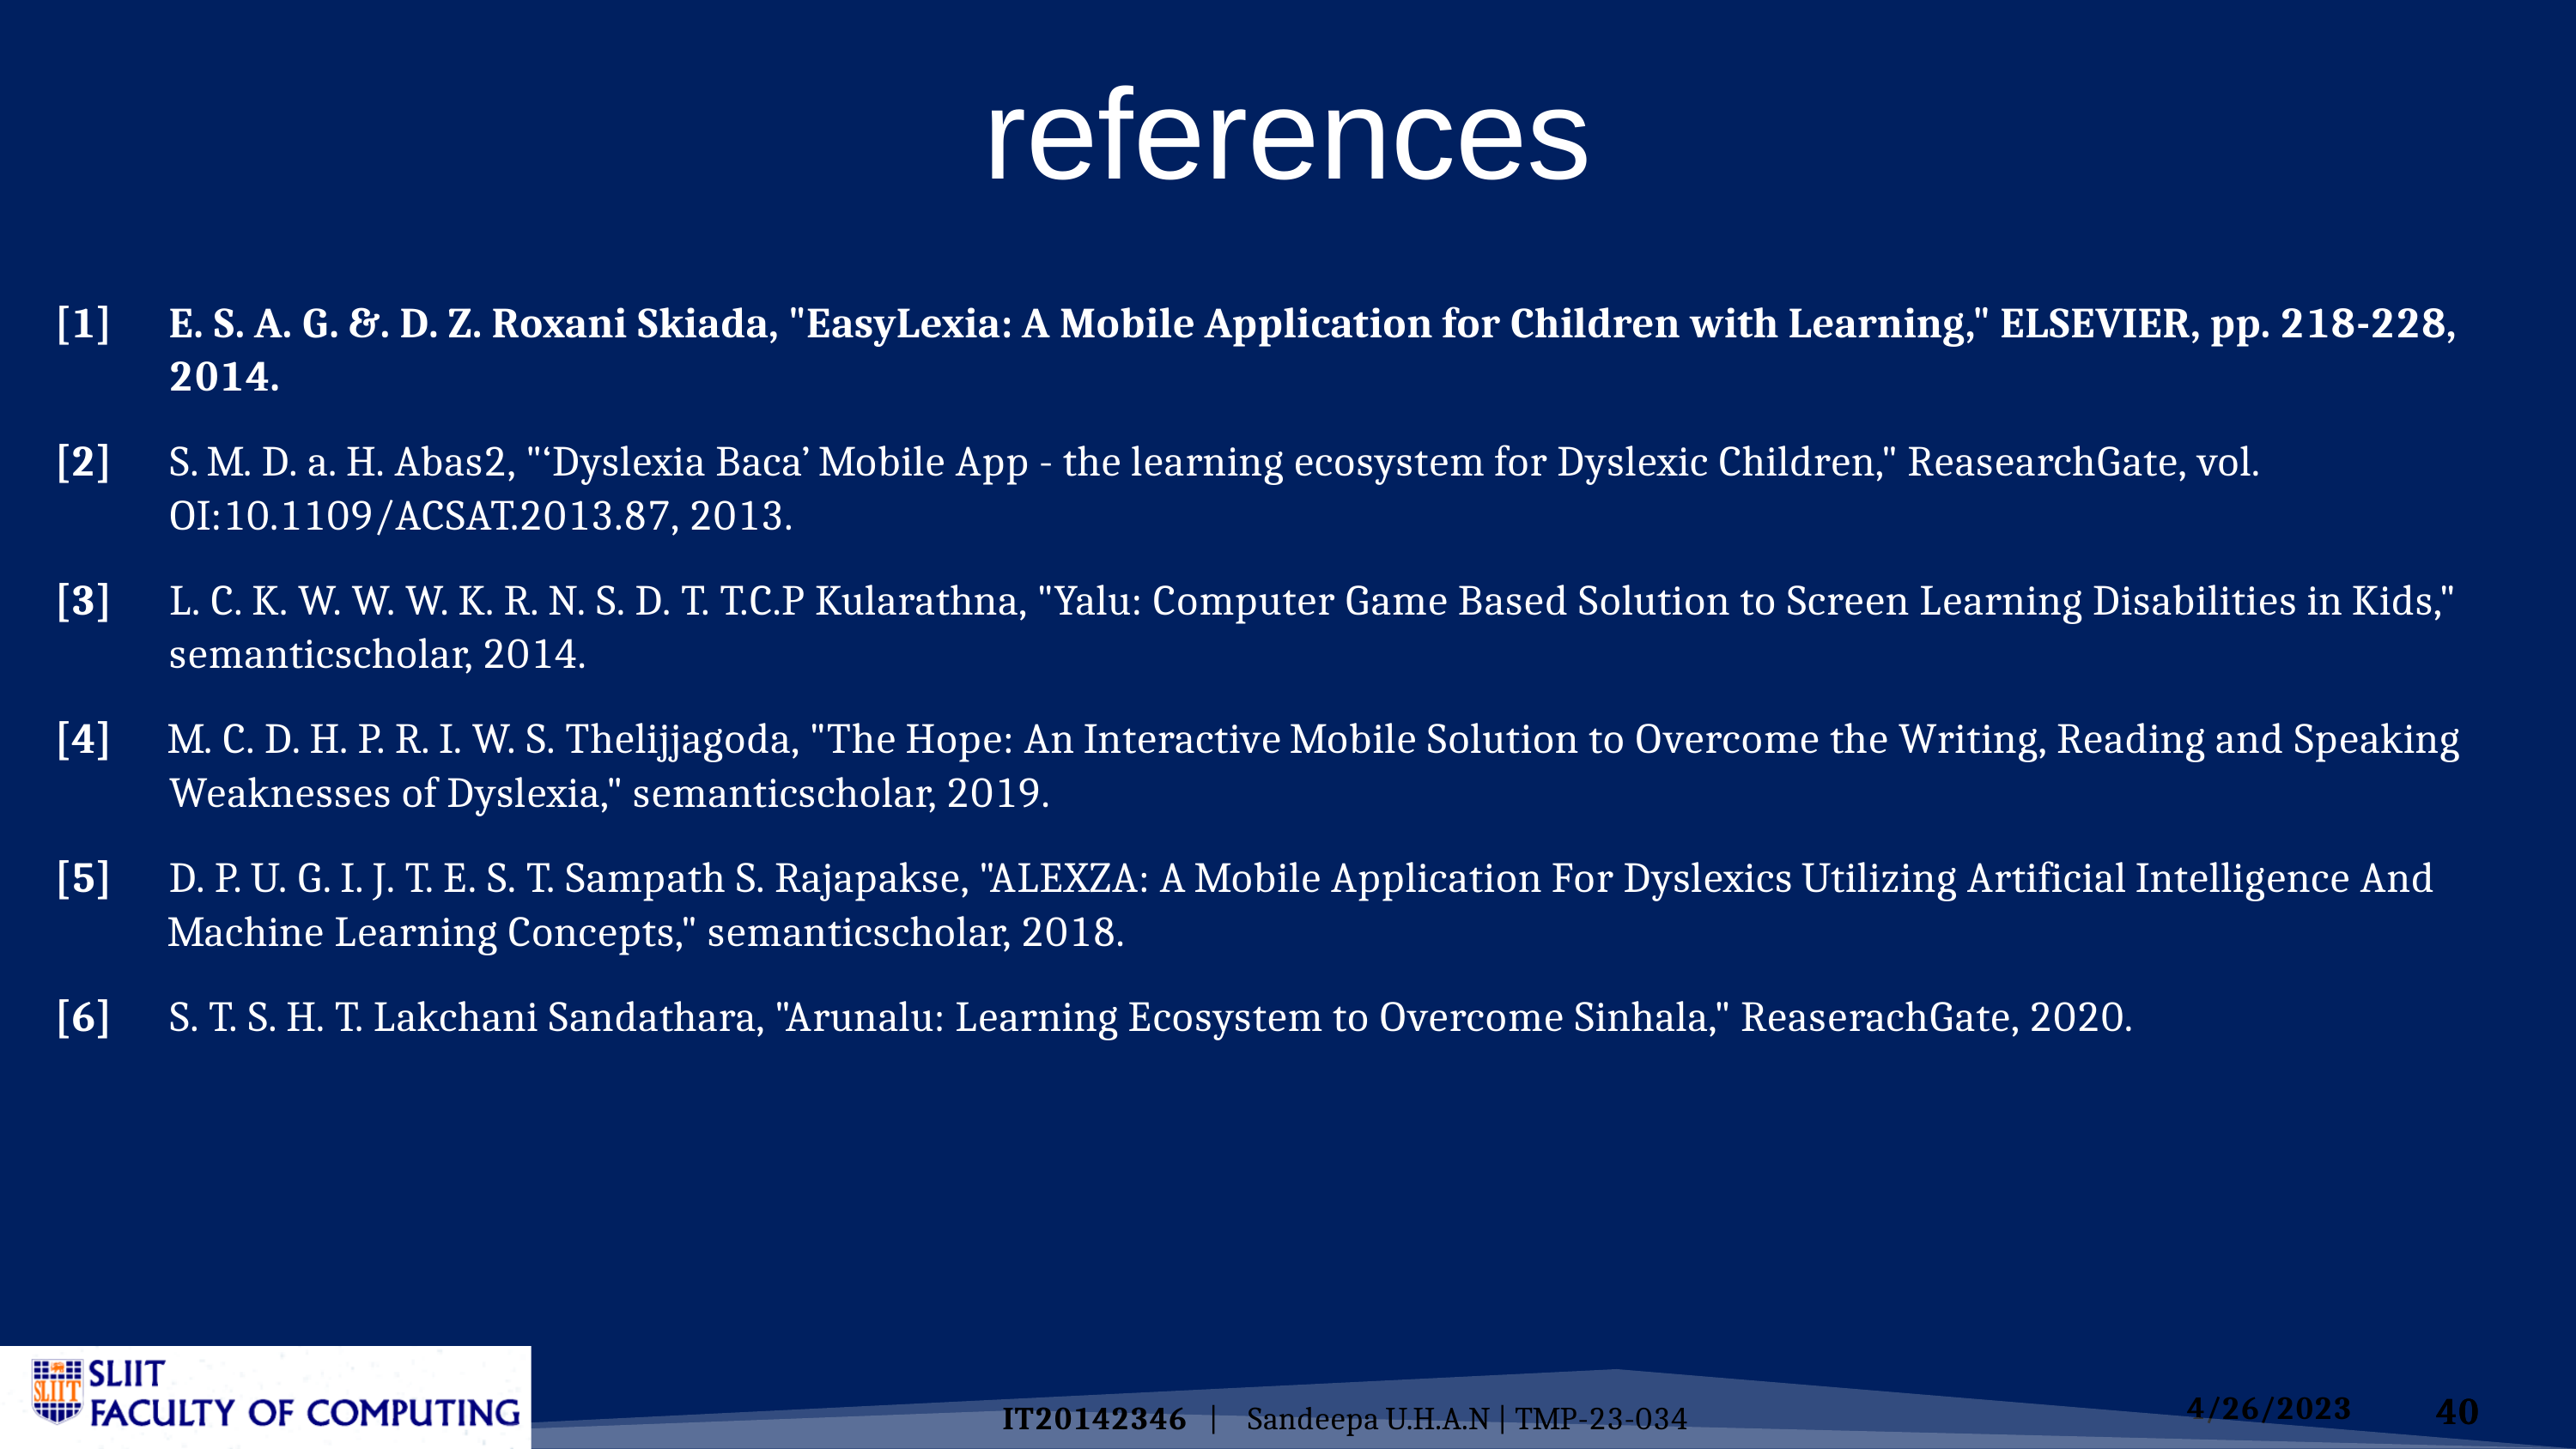

references ​

| [1] | E. S. A. G. &. D. Z. Roxani Skiada, "EasyLexia: A Mobile Application for Children with Learning," ELSEVIER, pp. 218-228, 2014. |
| --- | --- |
| [2] | S. M. D. a. H. Abas2, "‘Dyslexia Baca’ Mobile App - the learning ecosystem for Dyslexic Children," ReasearchGate, vol. OI:10.1109/ACSAT.2013.87, 2013. |
| [3] | L. C. K. W. W. W. K. R. N. S. D. T. T.C.P Kularathna, "Yalu: Computer Game Based Solution to Screen Learning Disabilities in Kids," semanticscholar, 2014. |
| [4] | M. C. D. H. P. R. I. W. S. Thelijjagoda, "The Hope: An Interactive Mobile Solution to Overcome the Writing, Reading and Speaking Weaknesses of Dyslexia," semanticscholar, 2019. |
| [5] | D. P. U. G. I. J. T. E. S. T. Sampath S. Rajapakse, "ALEXZA: A Mobile Application For Dyslexics Utilizing Artificial Intelligence And Machine Learning Concepts," semanticscholar, 2018. |
| [6] | S. T. S. H. T. Lakchani Sandathara, "Arunalu: Learning Ecosystem to Overcome Sinhala," ReaserachGate, 2020. |
IT20142346   |    Sandeepa U.H.A.N | TMP-23-034